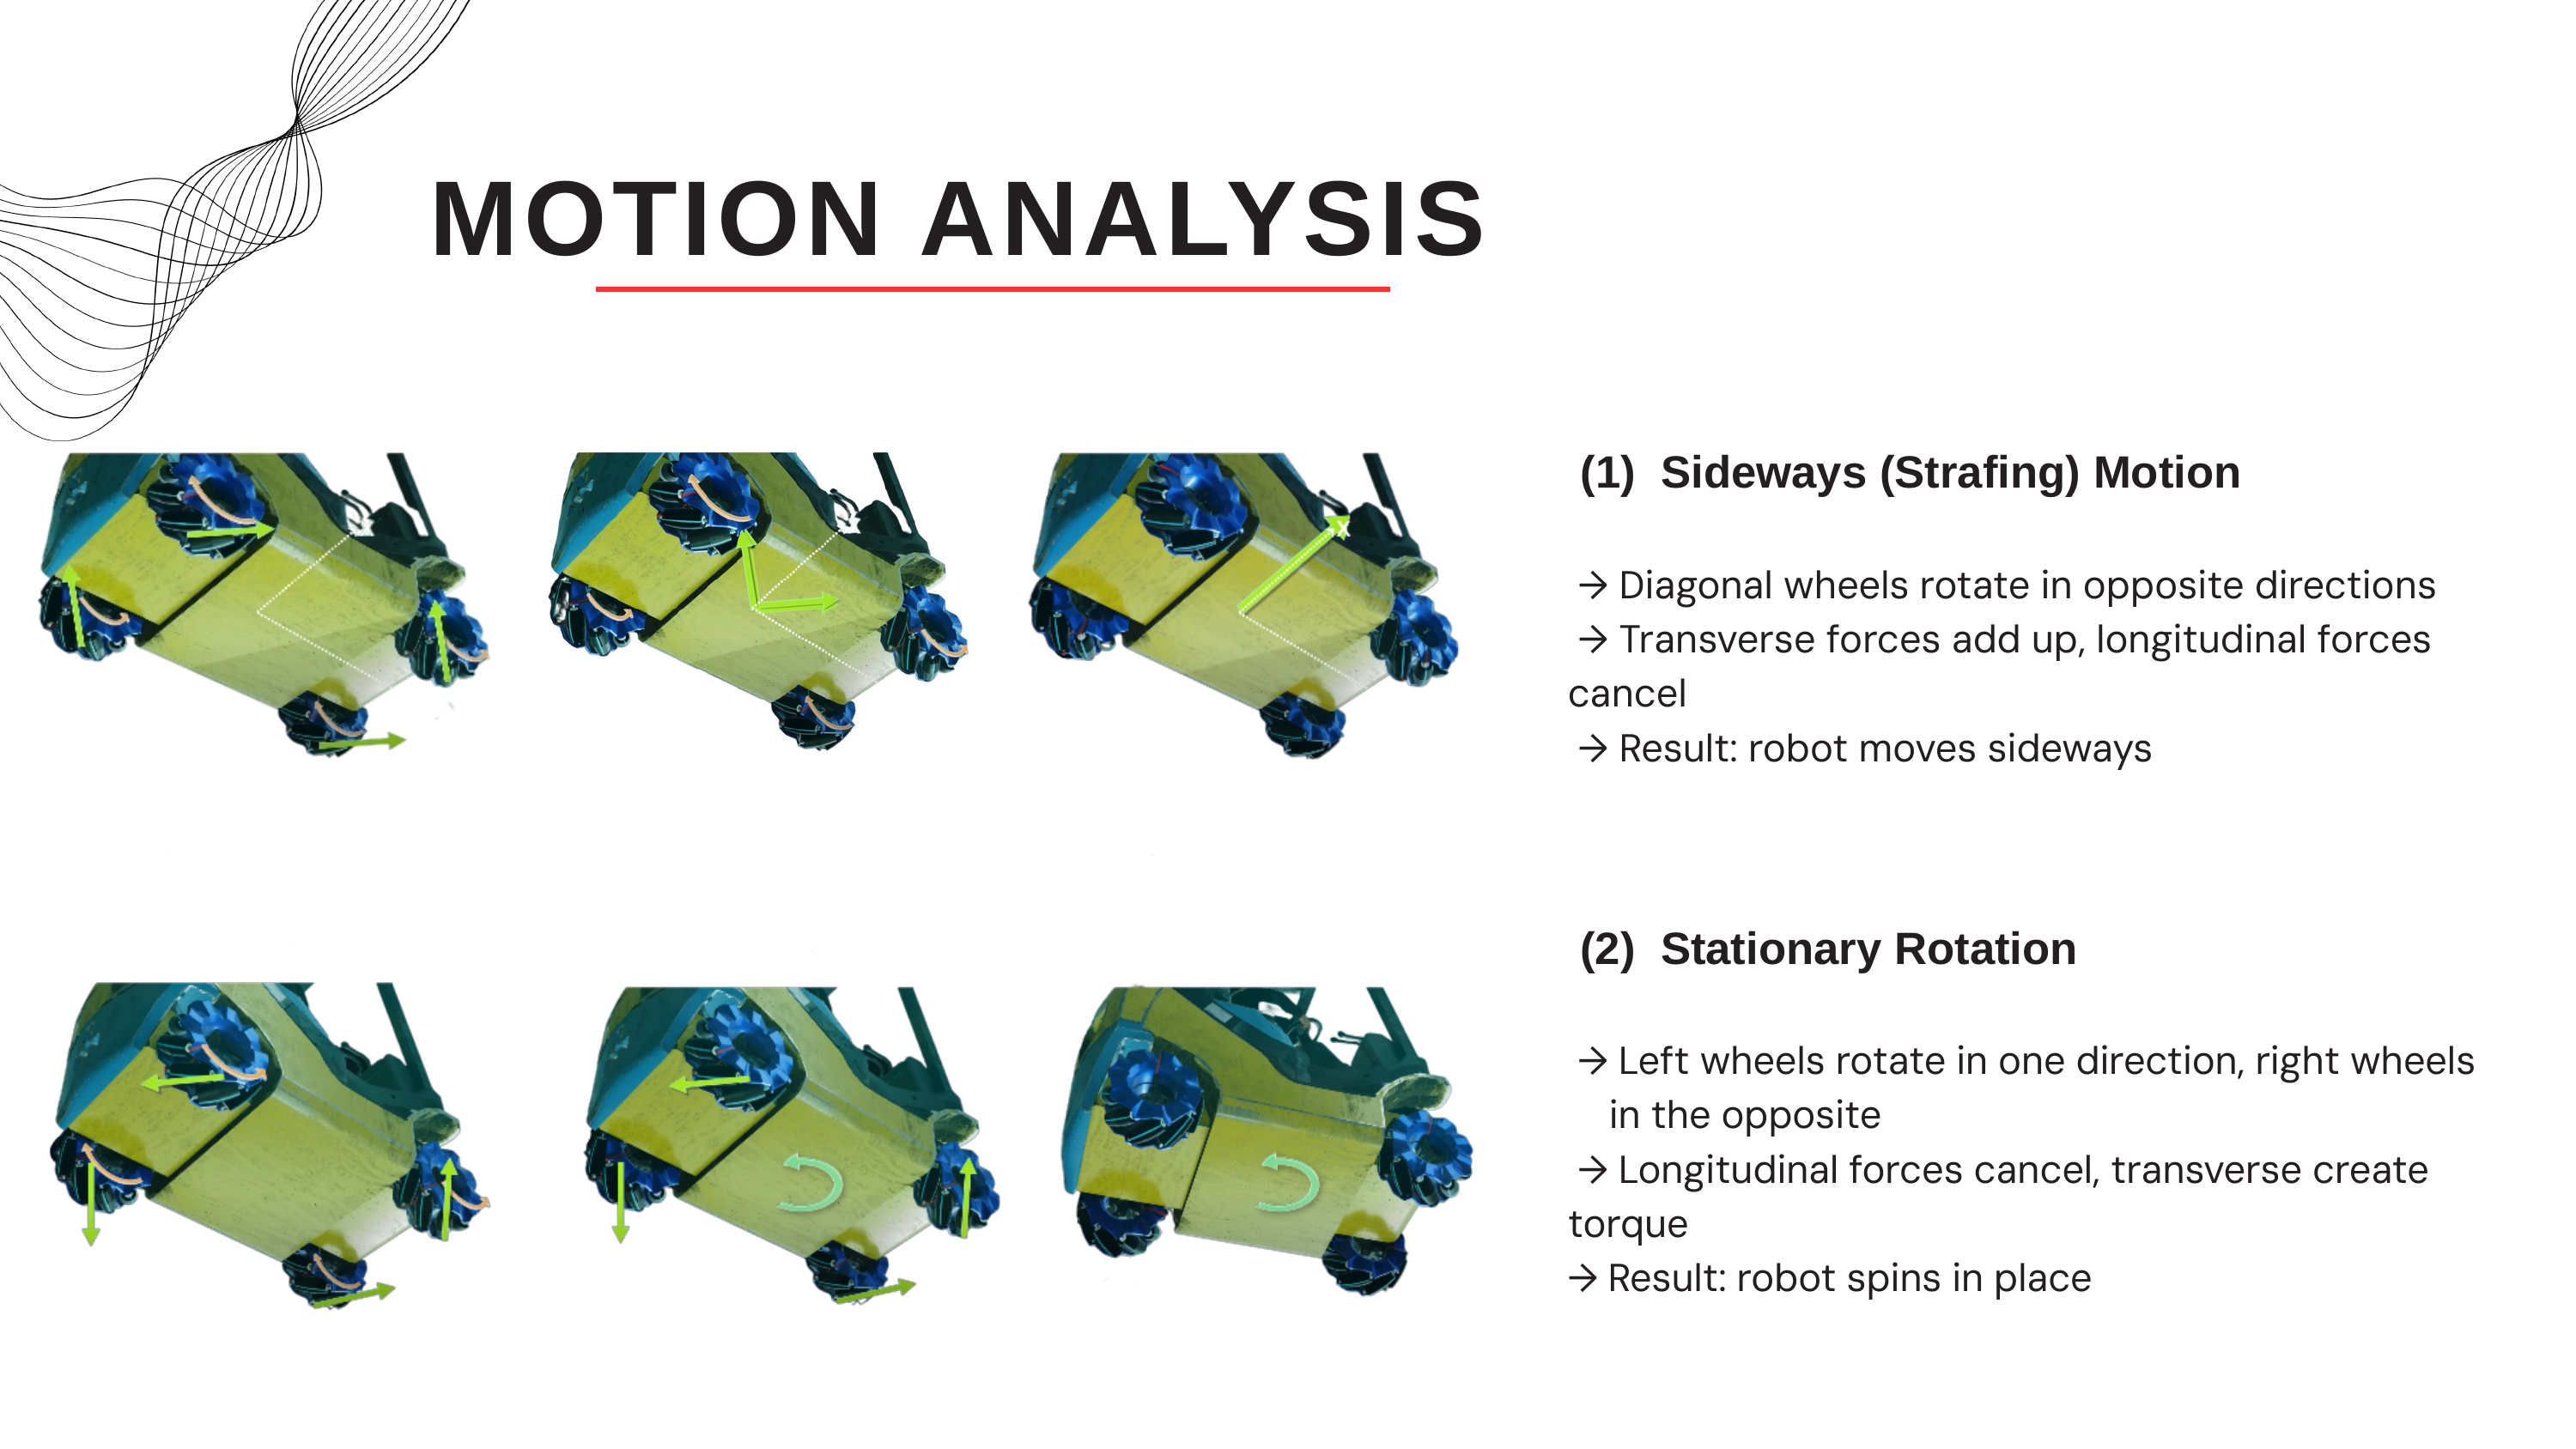

MOTION ANALYSIS

 (1)  Sideways (Strafing) Motion

 → Diagonal wheels rotate in opposite directions
 → Transverse forces add up, longitudinal forces cancel
 → Result: robot moves sideways

 (2)  Stationary Rotation

 → Left wheels rotate in one direction, right wheels      in the opposite
 → Longitudinal forces cancel, transverse create torque
→ Result: robot spins in place